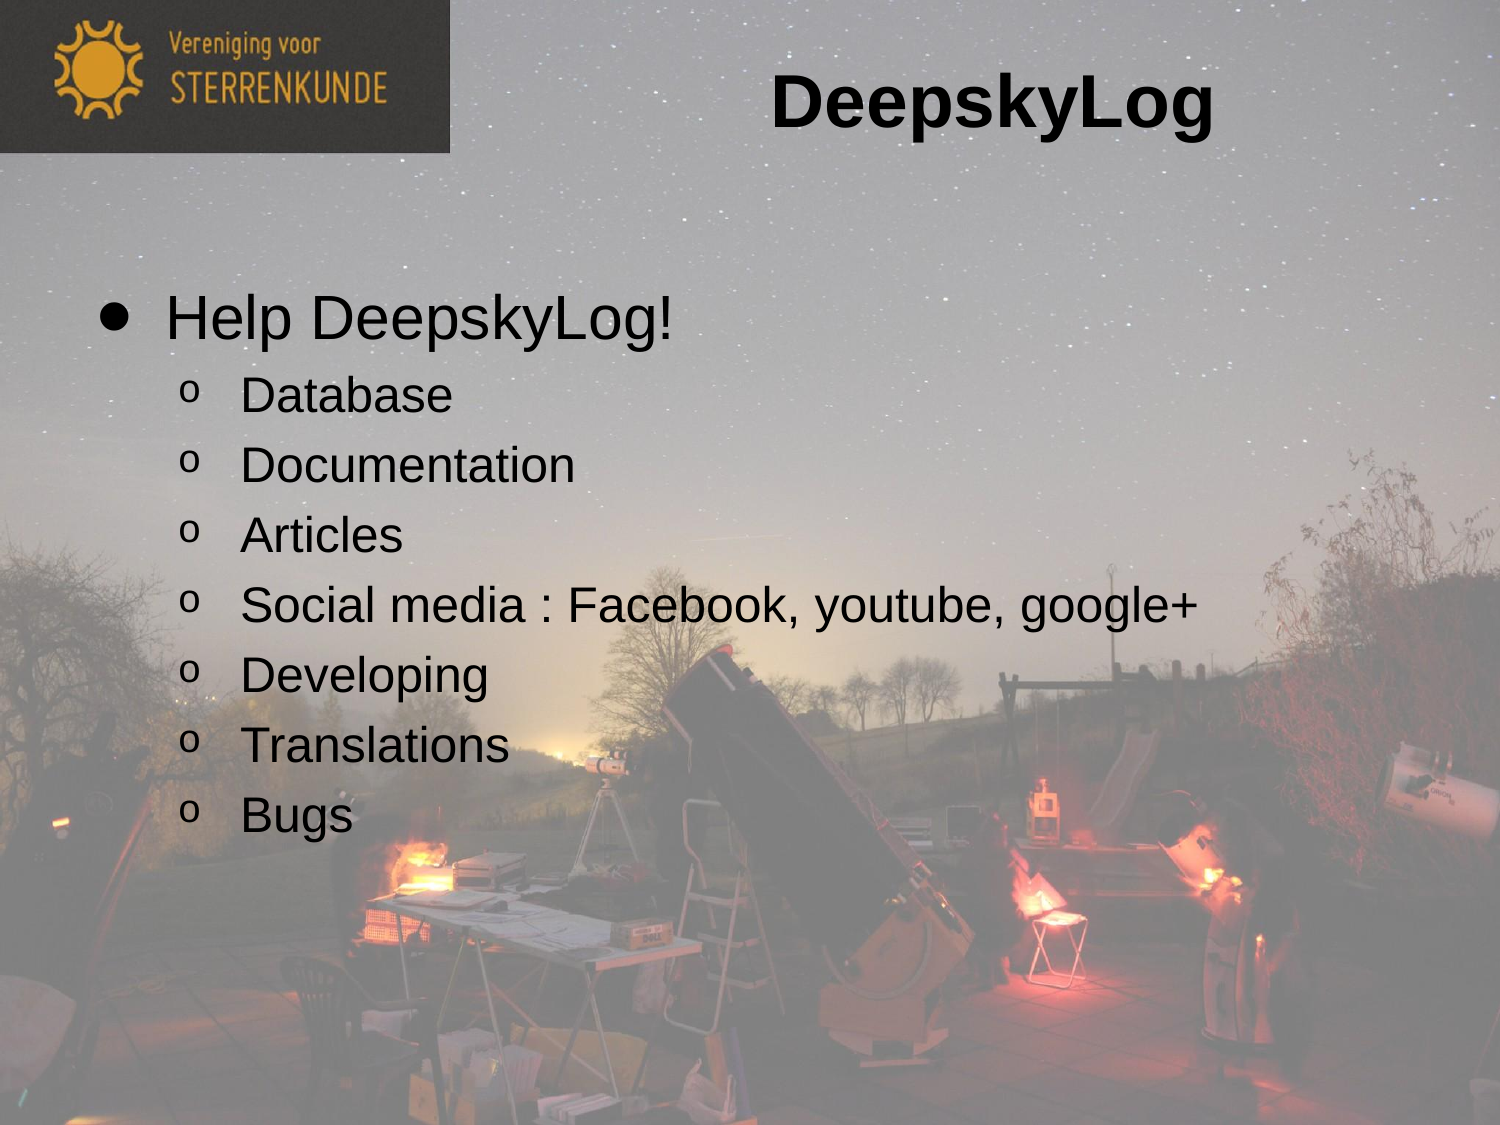

# DeepskyLog
Help DeepskyLog!
Database
Documentation
Articles
Social media : Facebook, youtube, google+
Developing
Translations
Bugs